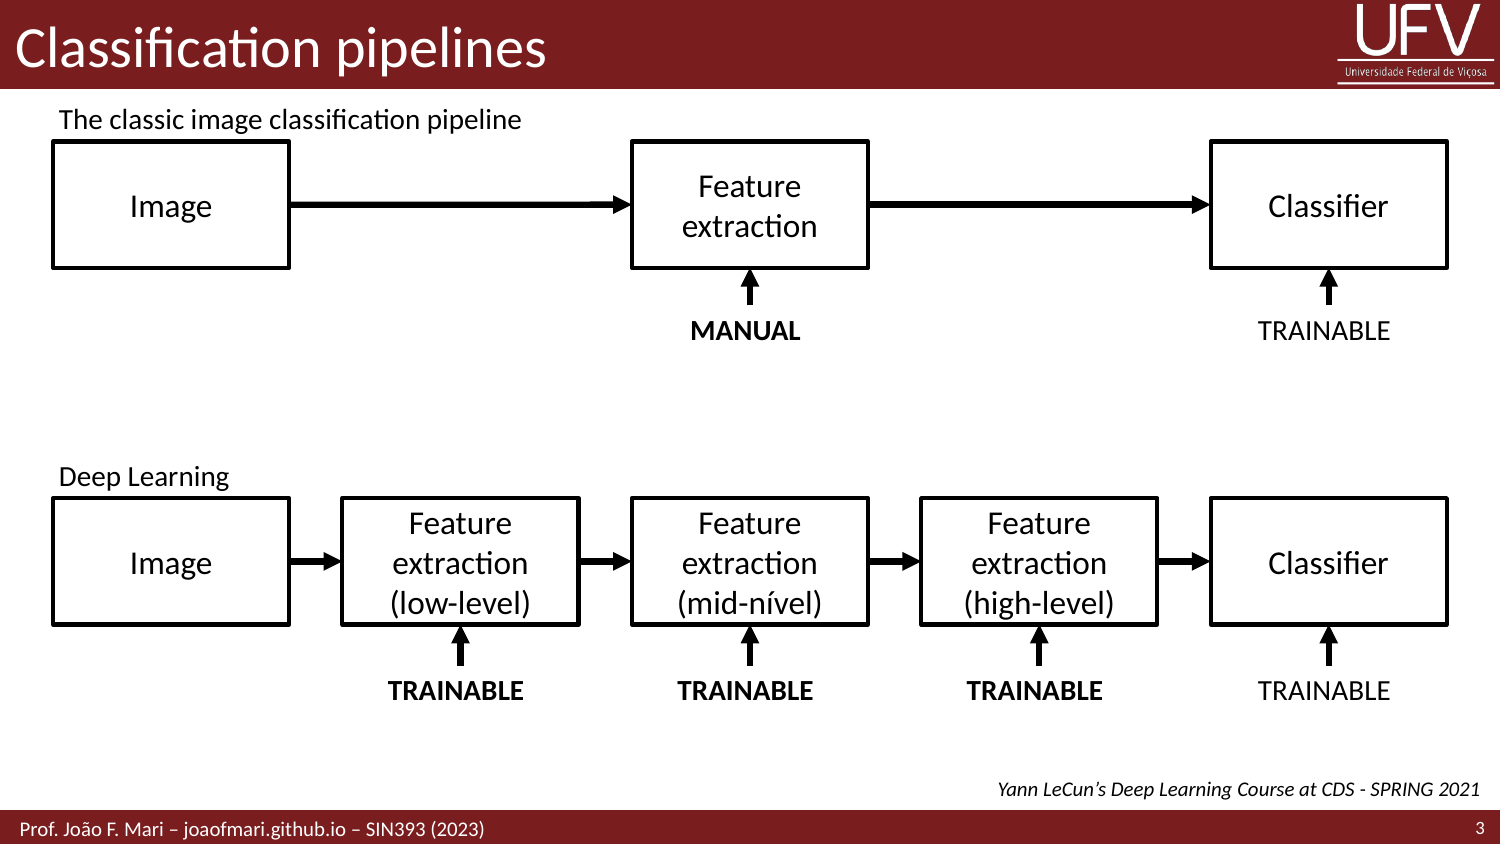

# Classification pipelines
The classic image classification pipeline
Image
Feature extraction
Classifier
MANUAL
TRAINABLE
Deep Learning
Image
Feature extraction
(low-level)
Feature extraction
(mid-nível)
Feature extraction
(high-level)
Classifier
TRAINABLE
TRAINABLE
TRAINABLE
TRAINABLE
Yann LeCun’s Deep Learning Course at CDS - SPRING 2021
3
 Prof. João F. Mari – joaofmari.github.io – SIN393 (2023)